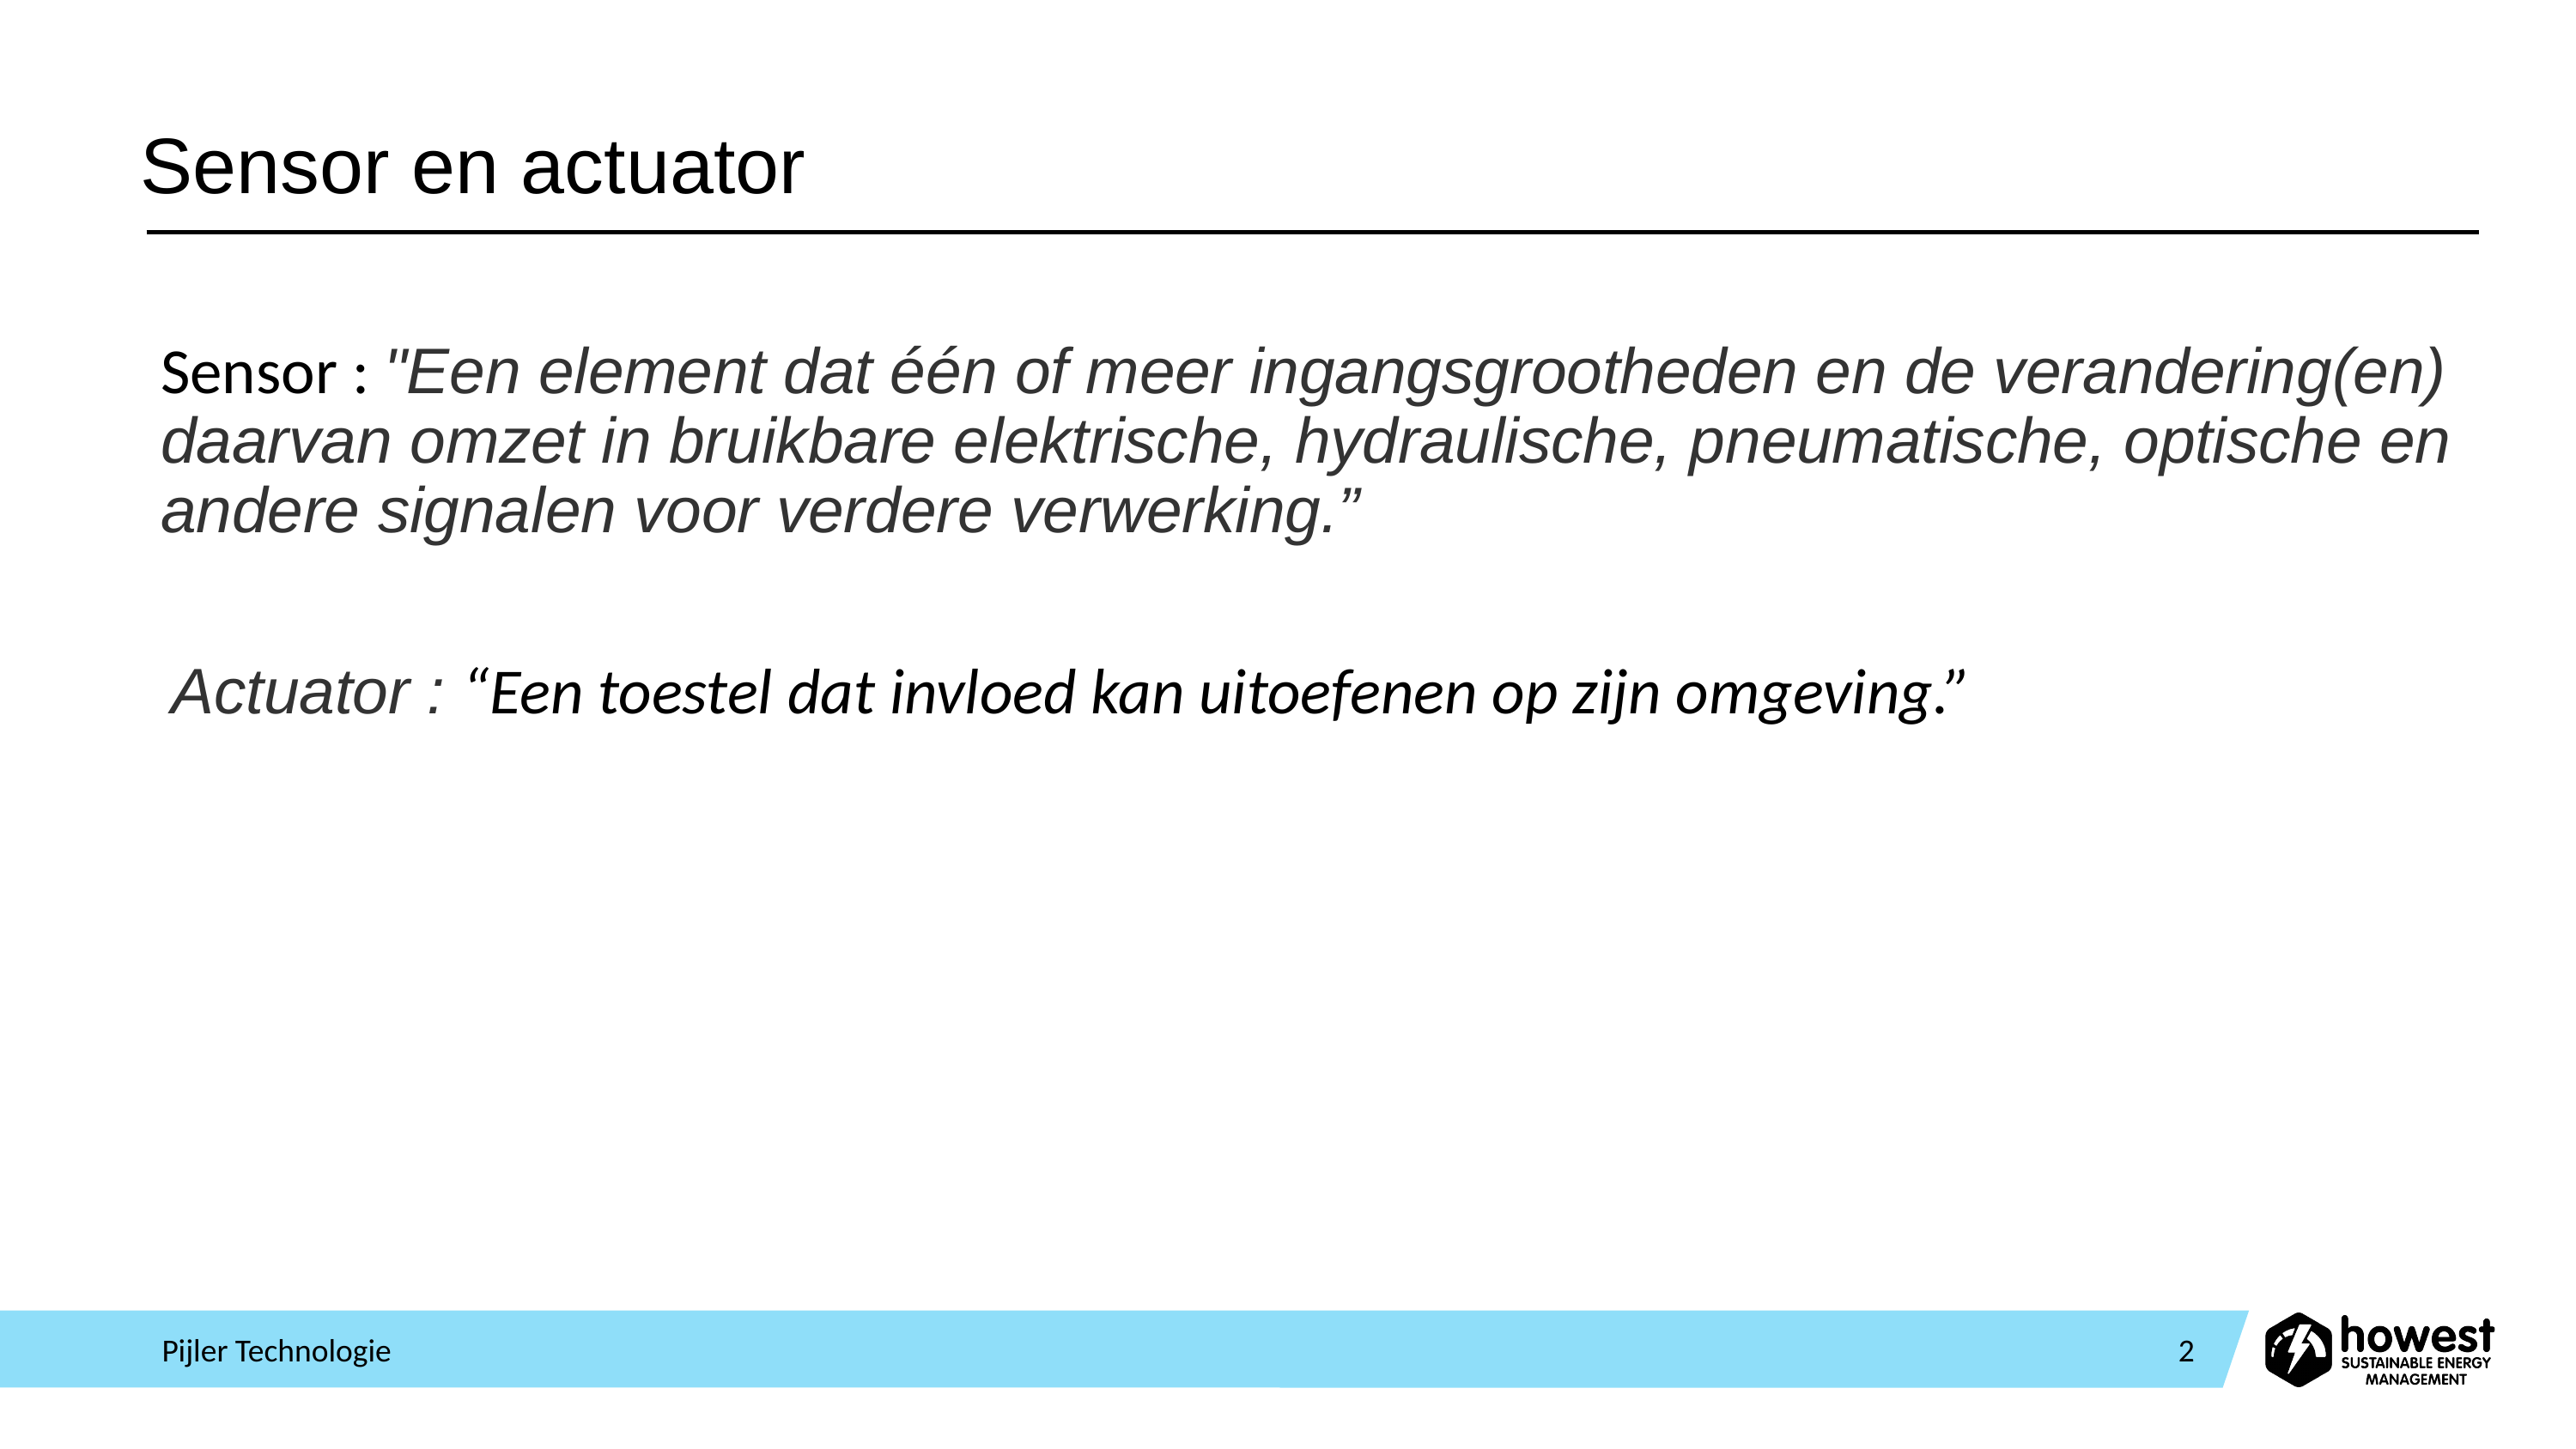

# Sensor en actuator
Sensor : "Een element dat één of meer ingangsgrootheden en de verandering(en) daarvan omzet in bruikbare elektrische, hydraulische, pneumatische, optische en andere signalen voor verdere verwerking.”

Actuator : “Een toestel dat invloed kan uitoefenen op zijn omgeving.”

Pijler Technologie
2